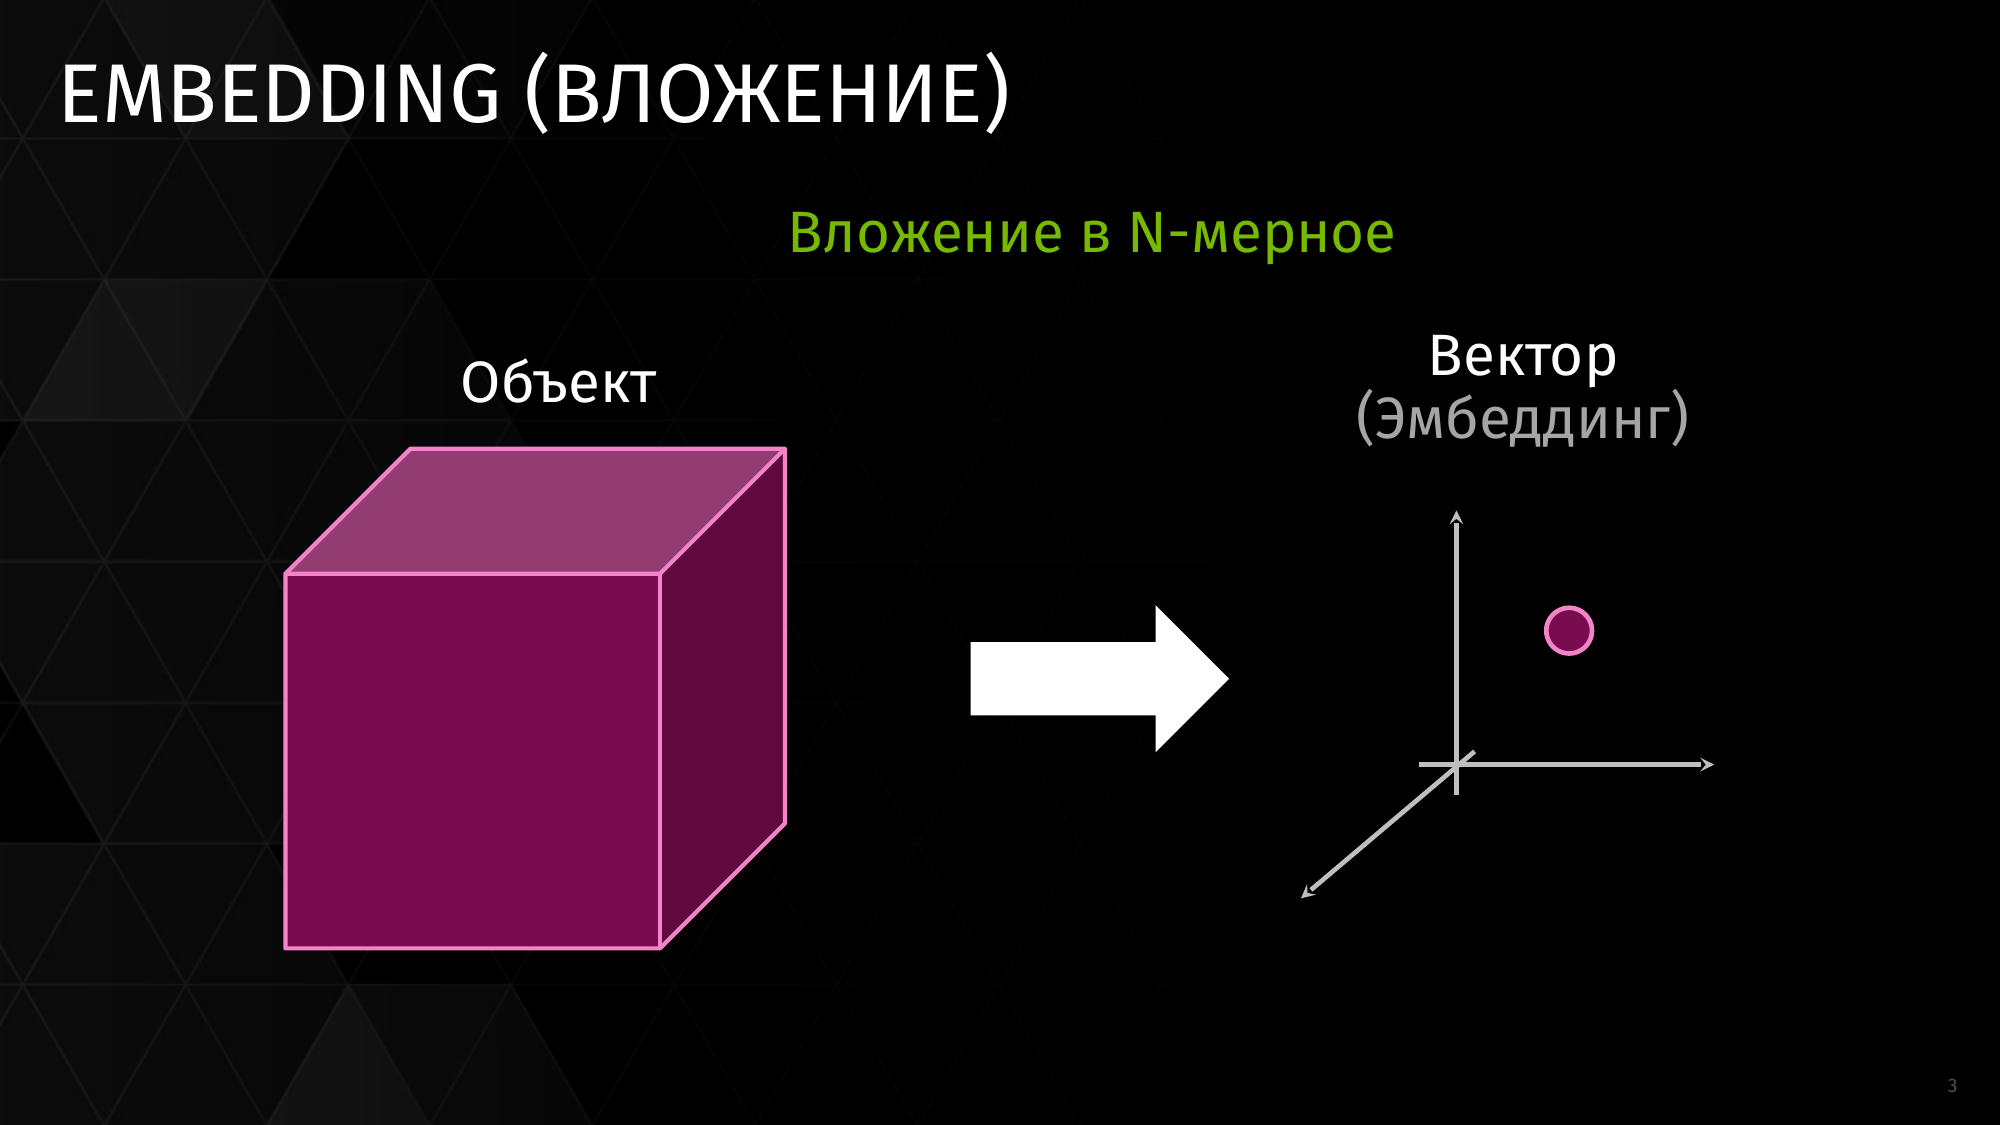

# EMBEDDING (ВЛОЖЕНИЕ)
Вложение в N-мерное
Вектор
(Эмбеддинг)
Объект